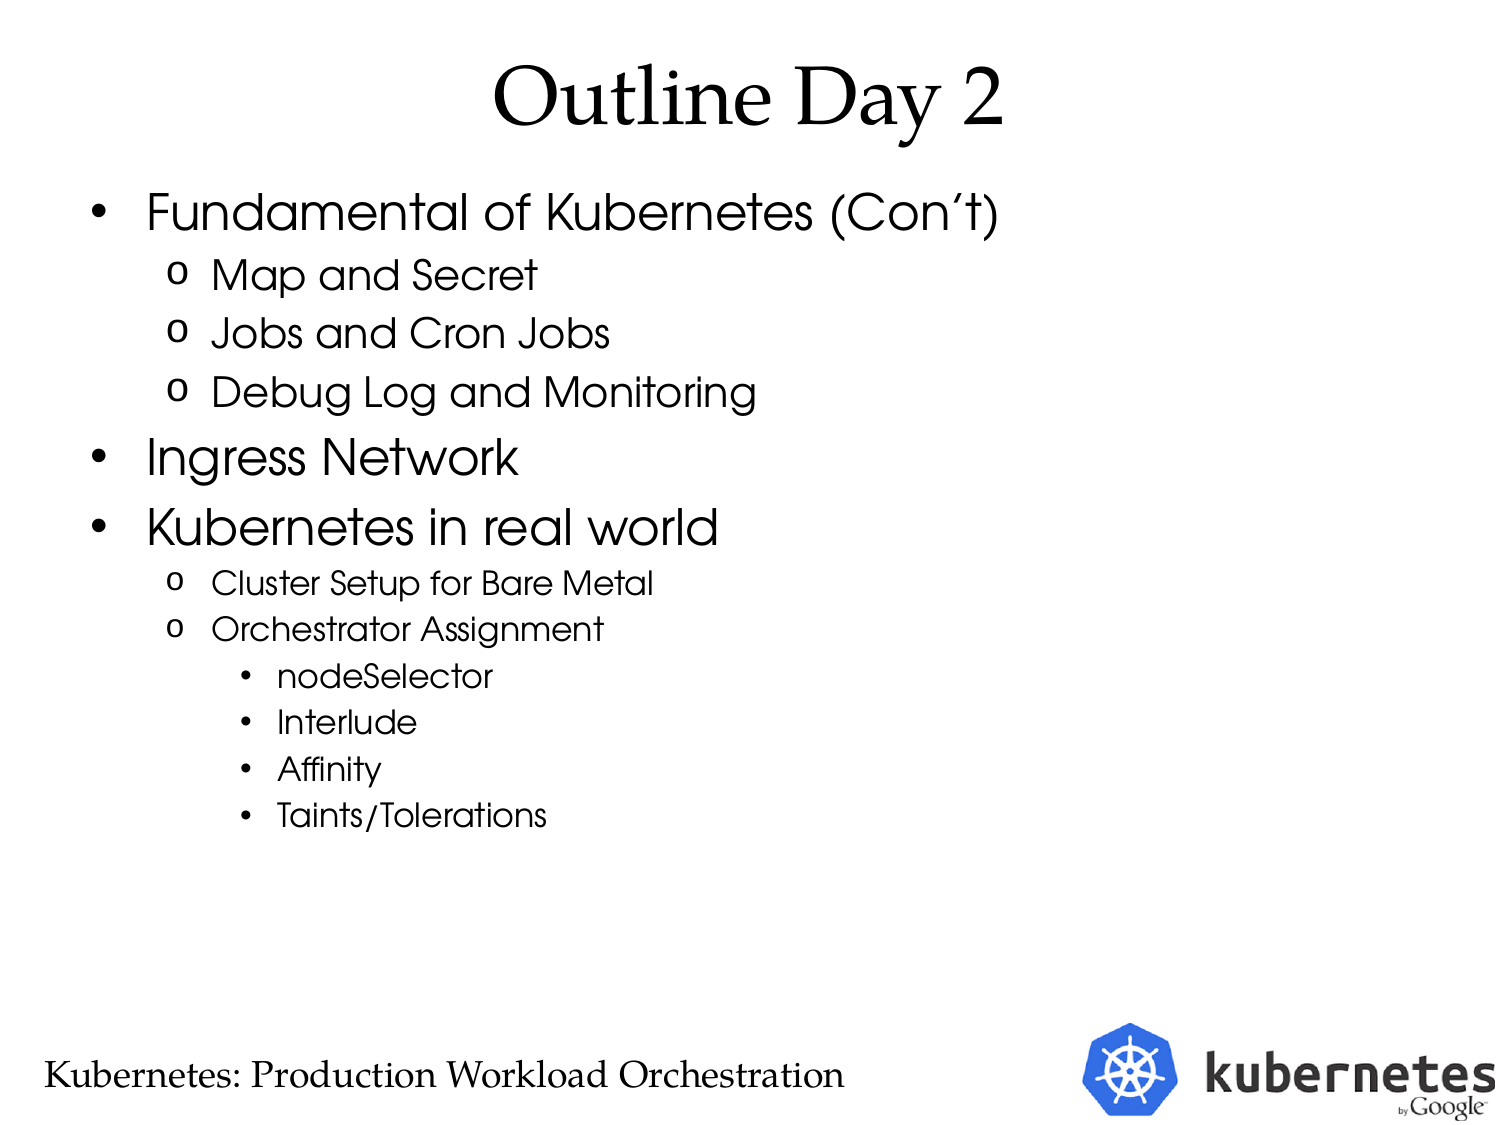

# Outline Day 2
Fundamental of Kubernetes (Con’t)
Map and Secret
Jobs and Cron Jobs
Debug Log and Monitoring
Ingress Network
Kubernetes in real world
Cluster Setup for Bare Metal
Orchestrator Assignment
nodeSelector
Interlude
Affinity
Taints/Tolerations

Kubernetes: Production Workload Orchestration